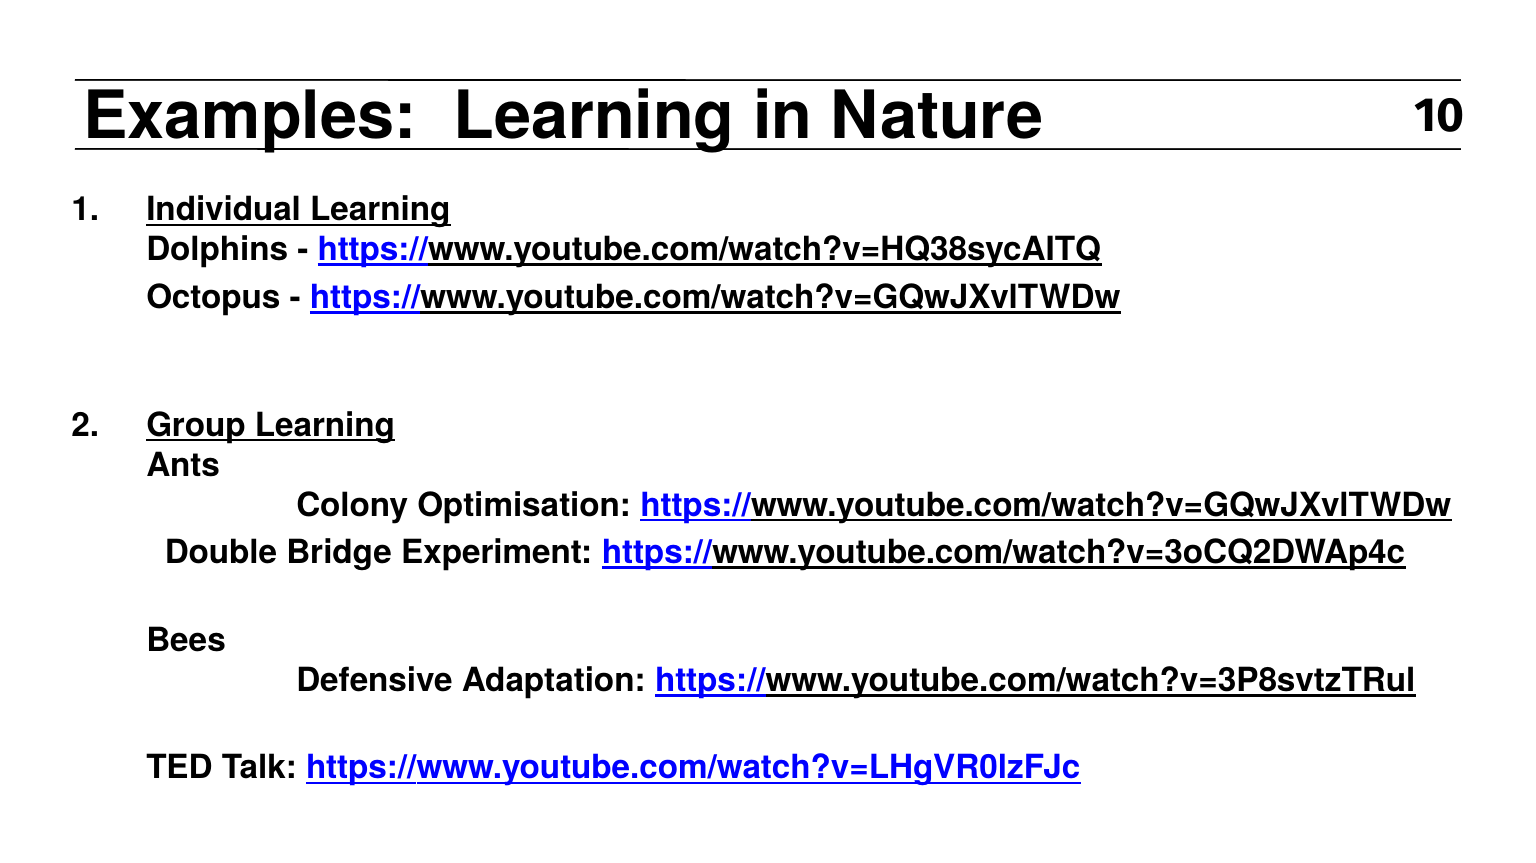

10
# Examples:  Learning in Nature

Individual Learning
Dolphins - https://www.youtube.com/watch?v=HQ38sycAITQ
Octopus - https://www.youtube.com/watch?v=GQwJXvlTWDw

Group Learning
Ants
	Colony Optimisation: https://www.youtube.com/watch?v=GQwJXvlTWDw
  Double Bridge Experiment: https://www.youtube.com/watch?v=3oCQ2DWAp4c
Bees
	Defensive Adaptation: https://www.youtube.com/watch?v=3P8svtzTRul
TED Talk: https://www.youtube.com/watch?v=LHgVR0lzFJc